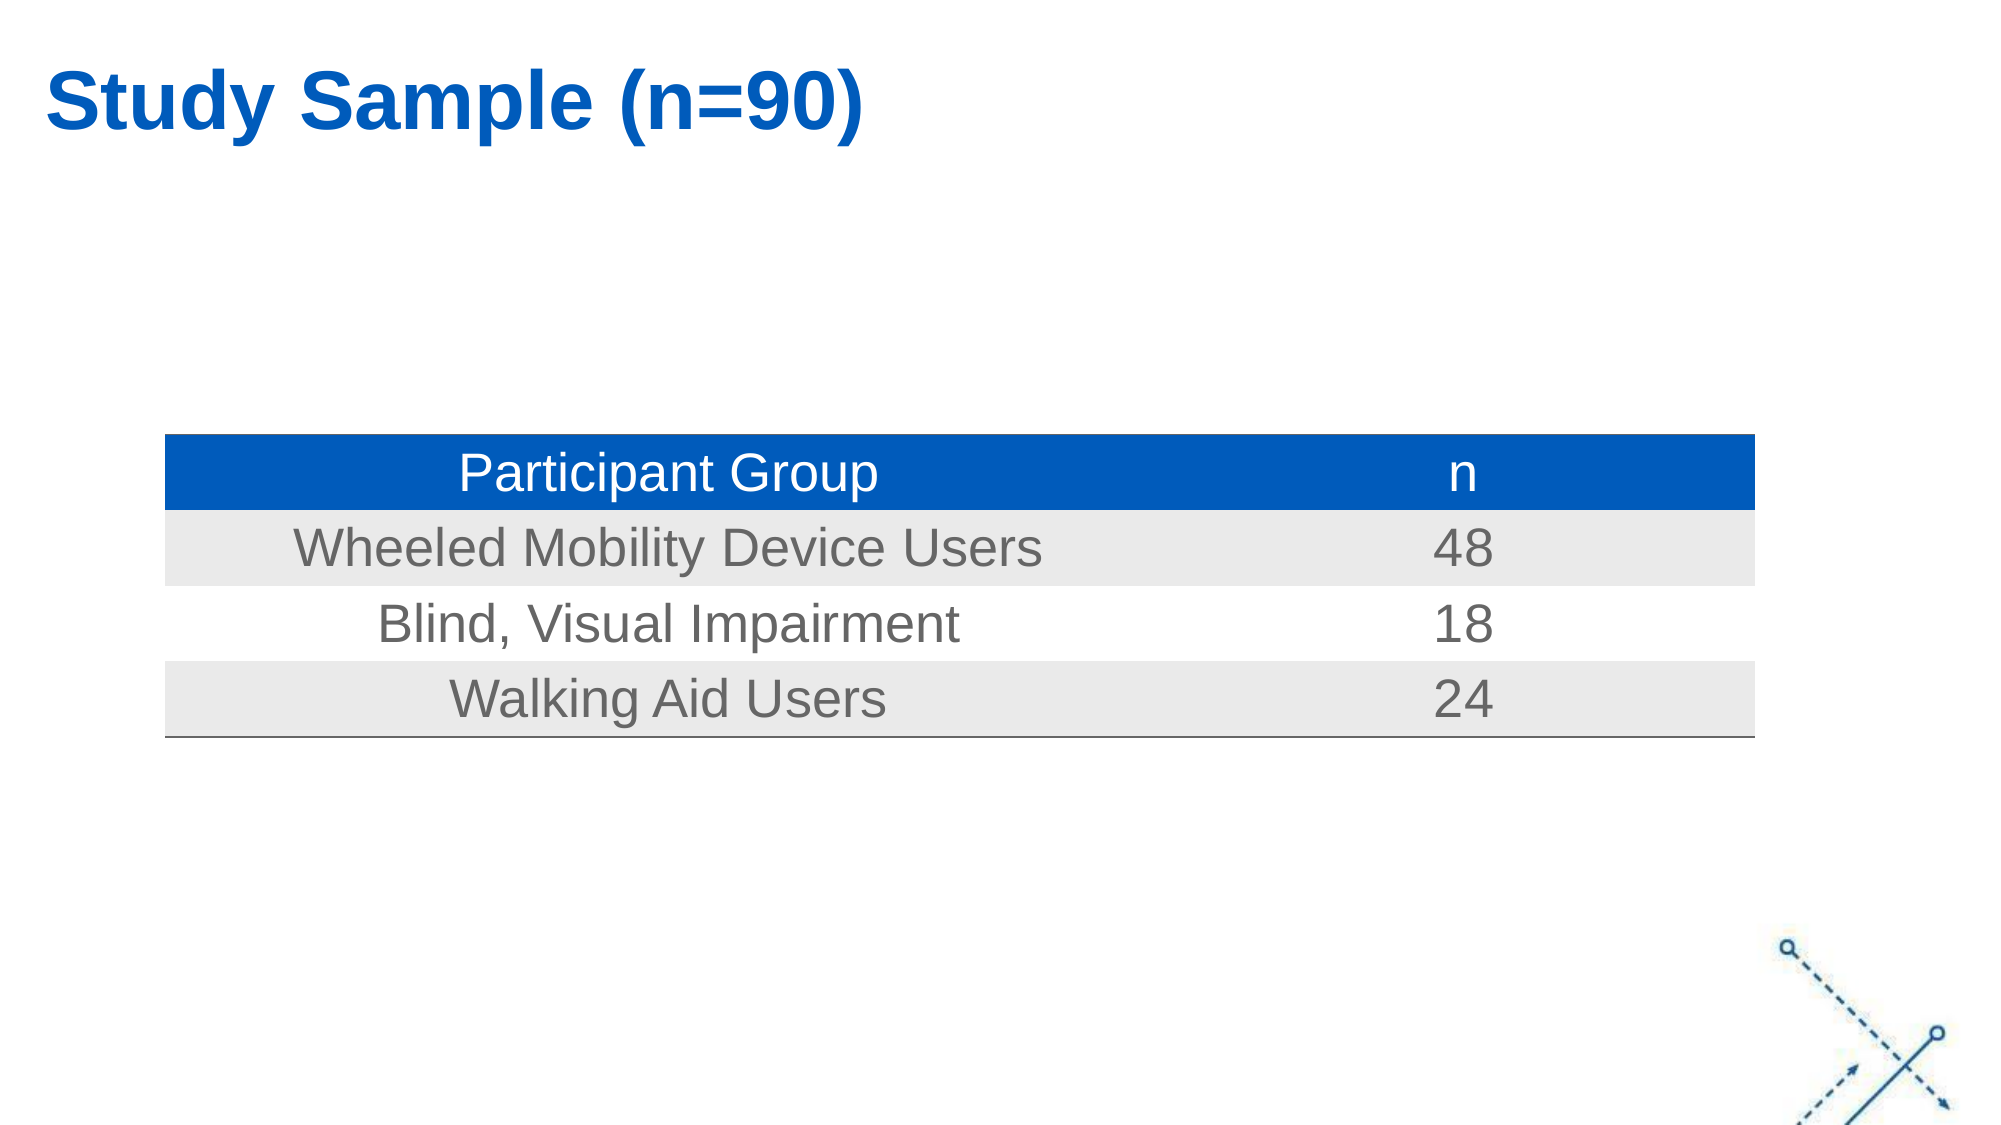

# Study Sample (n=90)
| Participant Group | n |
| --- | --- |
| Wheeled Mobility Device Users | 48 |
| Blind, Visual Impairment | 18 |
| Walking Aid Users | 24 |